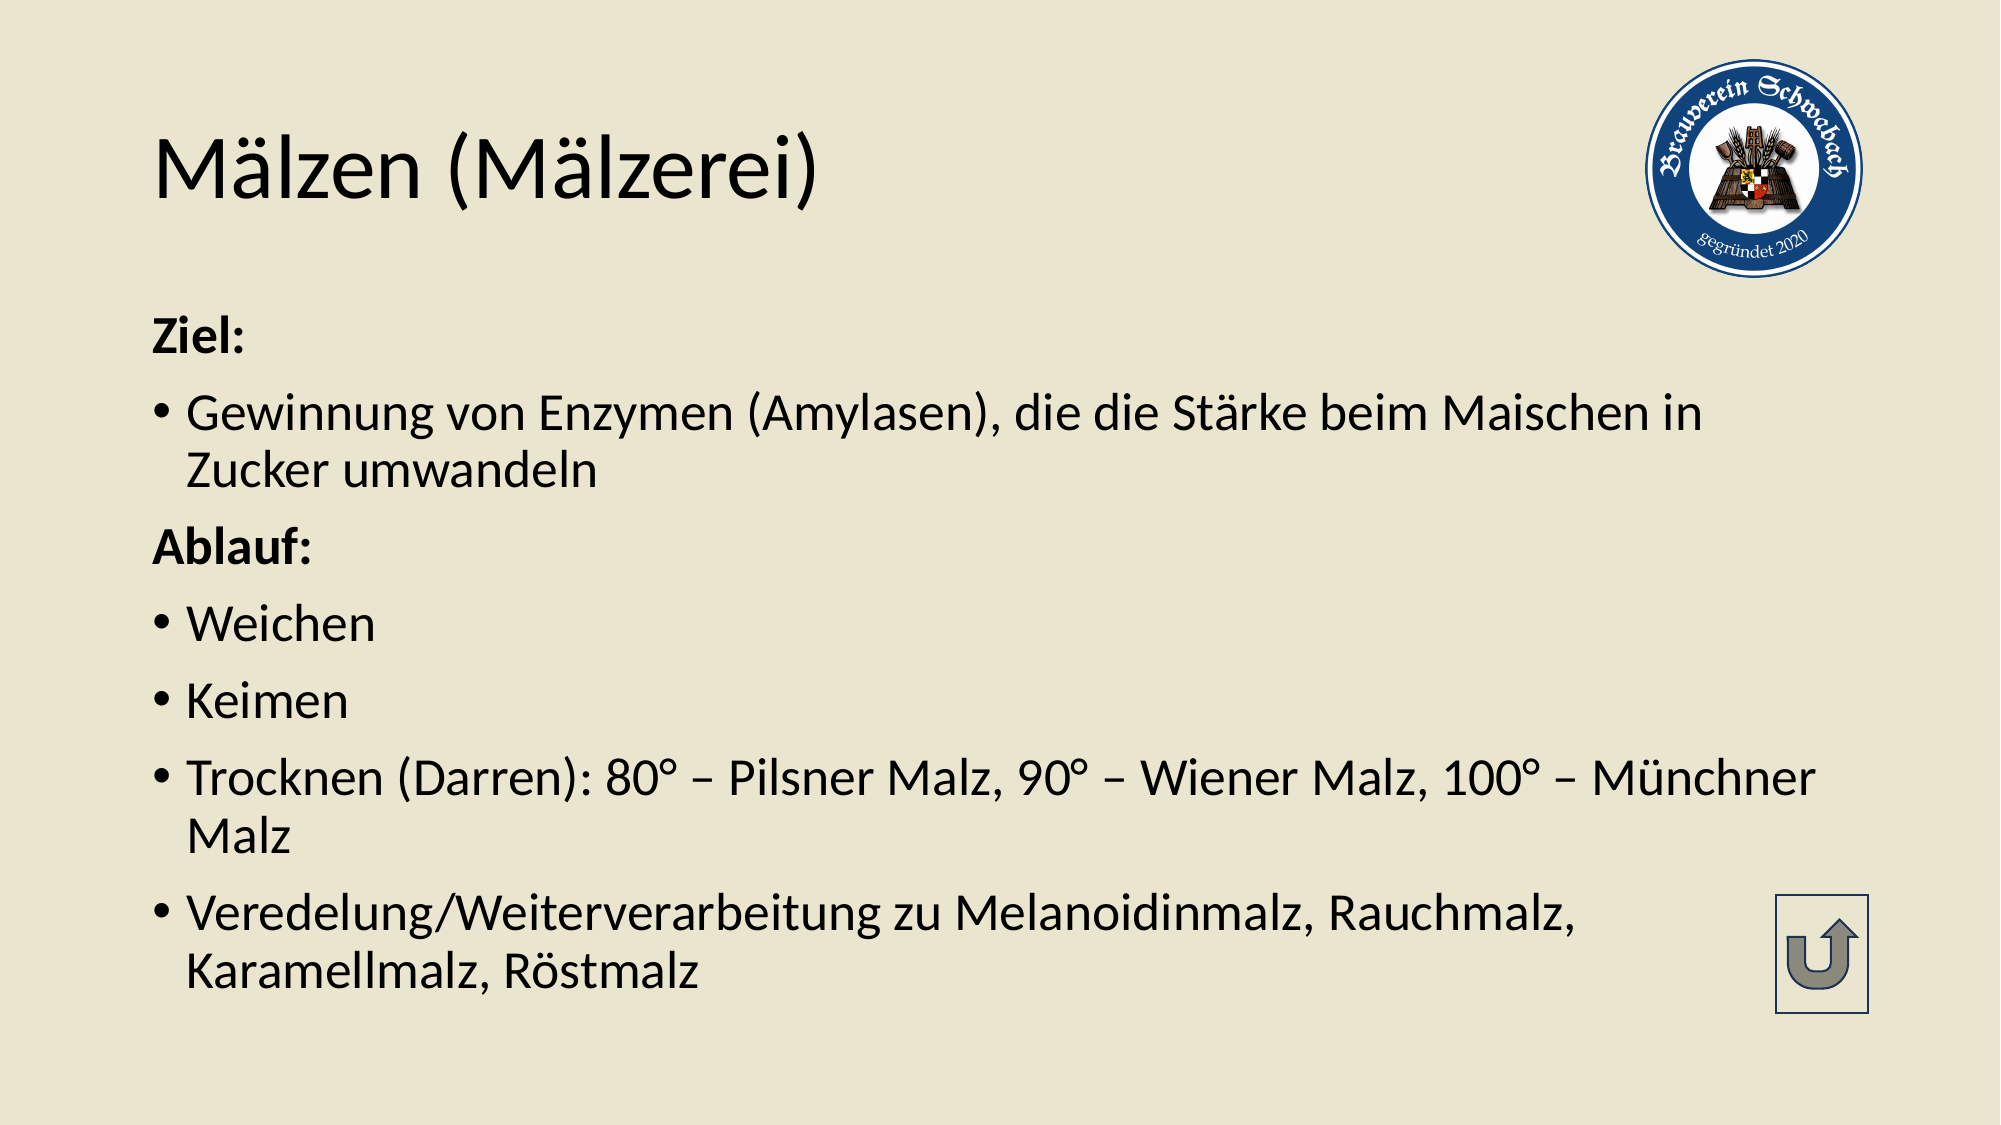

# Mälzen (Mälzerei)
Ziel:
Gewinnung von Enzymen (Amylasen), die die Stärke beim Maischen in Zucker umwandeln
Ablauf:
Weichen
Keimen
Trocknen (Darren): 80° – Pilsner Malz, 90° – Wiener Malz, 100° – Münchner Malz
Veredelung/Weiterverarbeitung zu Melanoidinmalz, Rauchmalz, Karamellmalz, Röstmalz